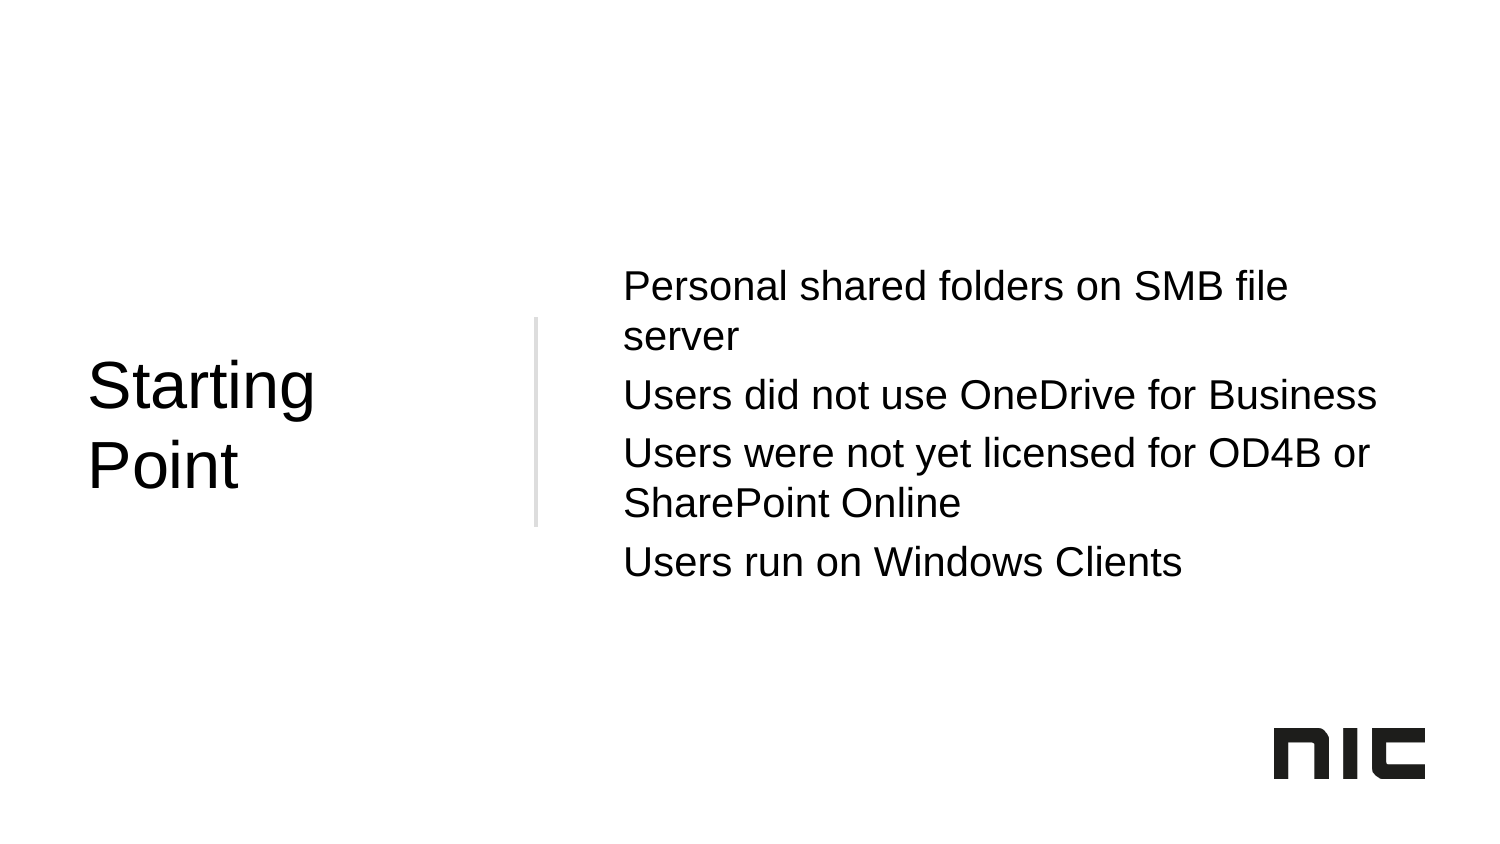

# Starting Point
Personal shared folders on SMB file server
Users did not use OneDrive for Business
Users were not yet licensed for OD4B or SharePoint Online
Users run on Windows Clients